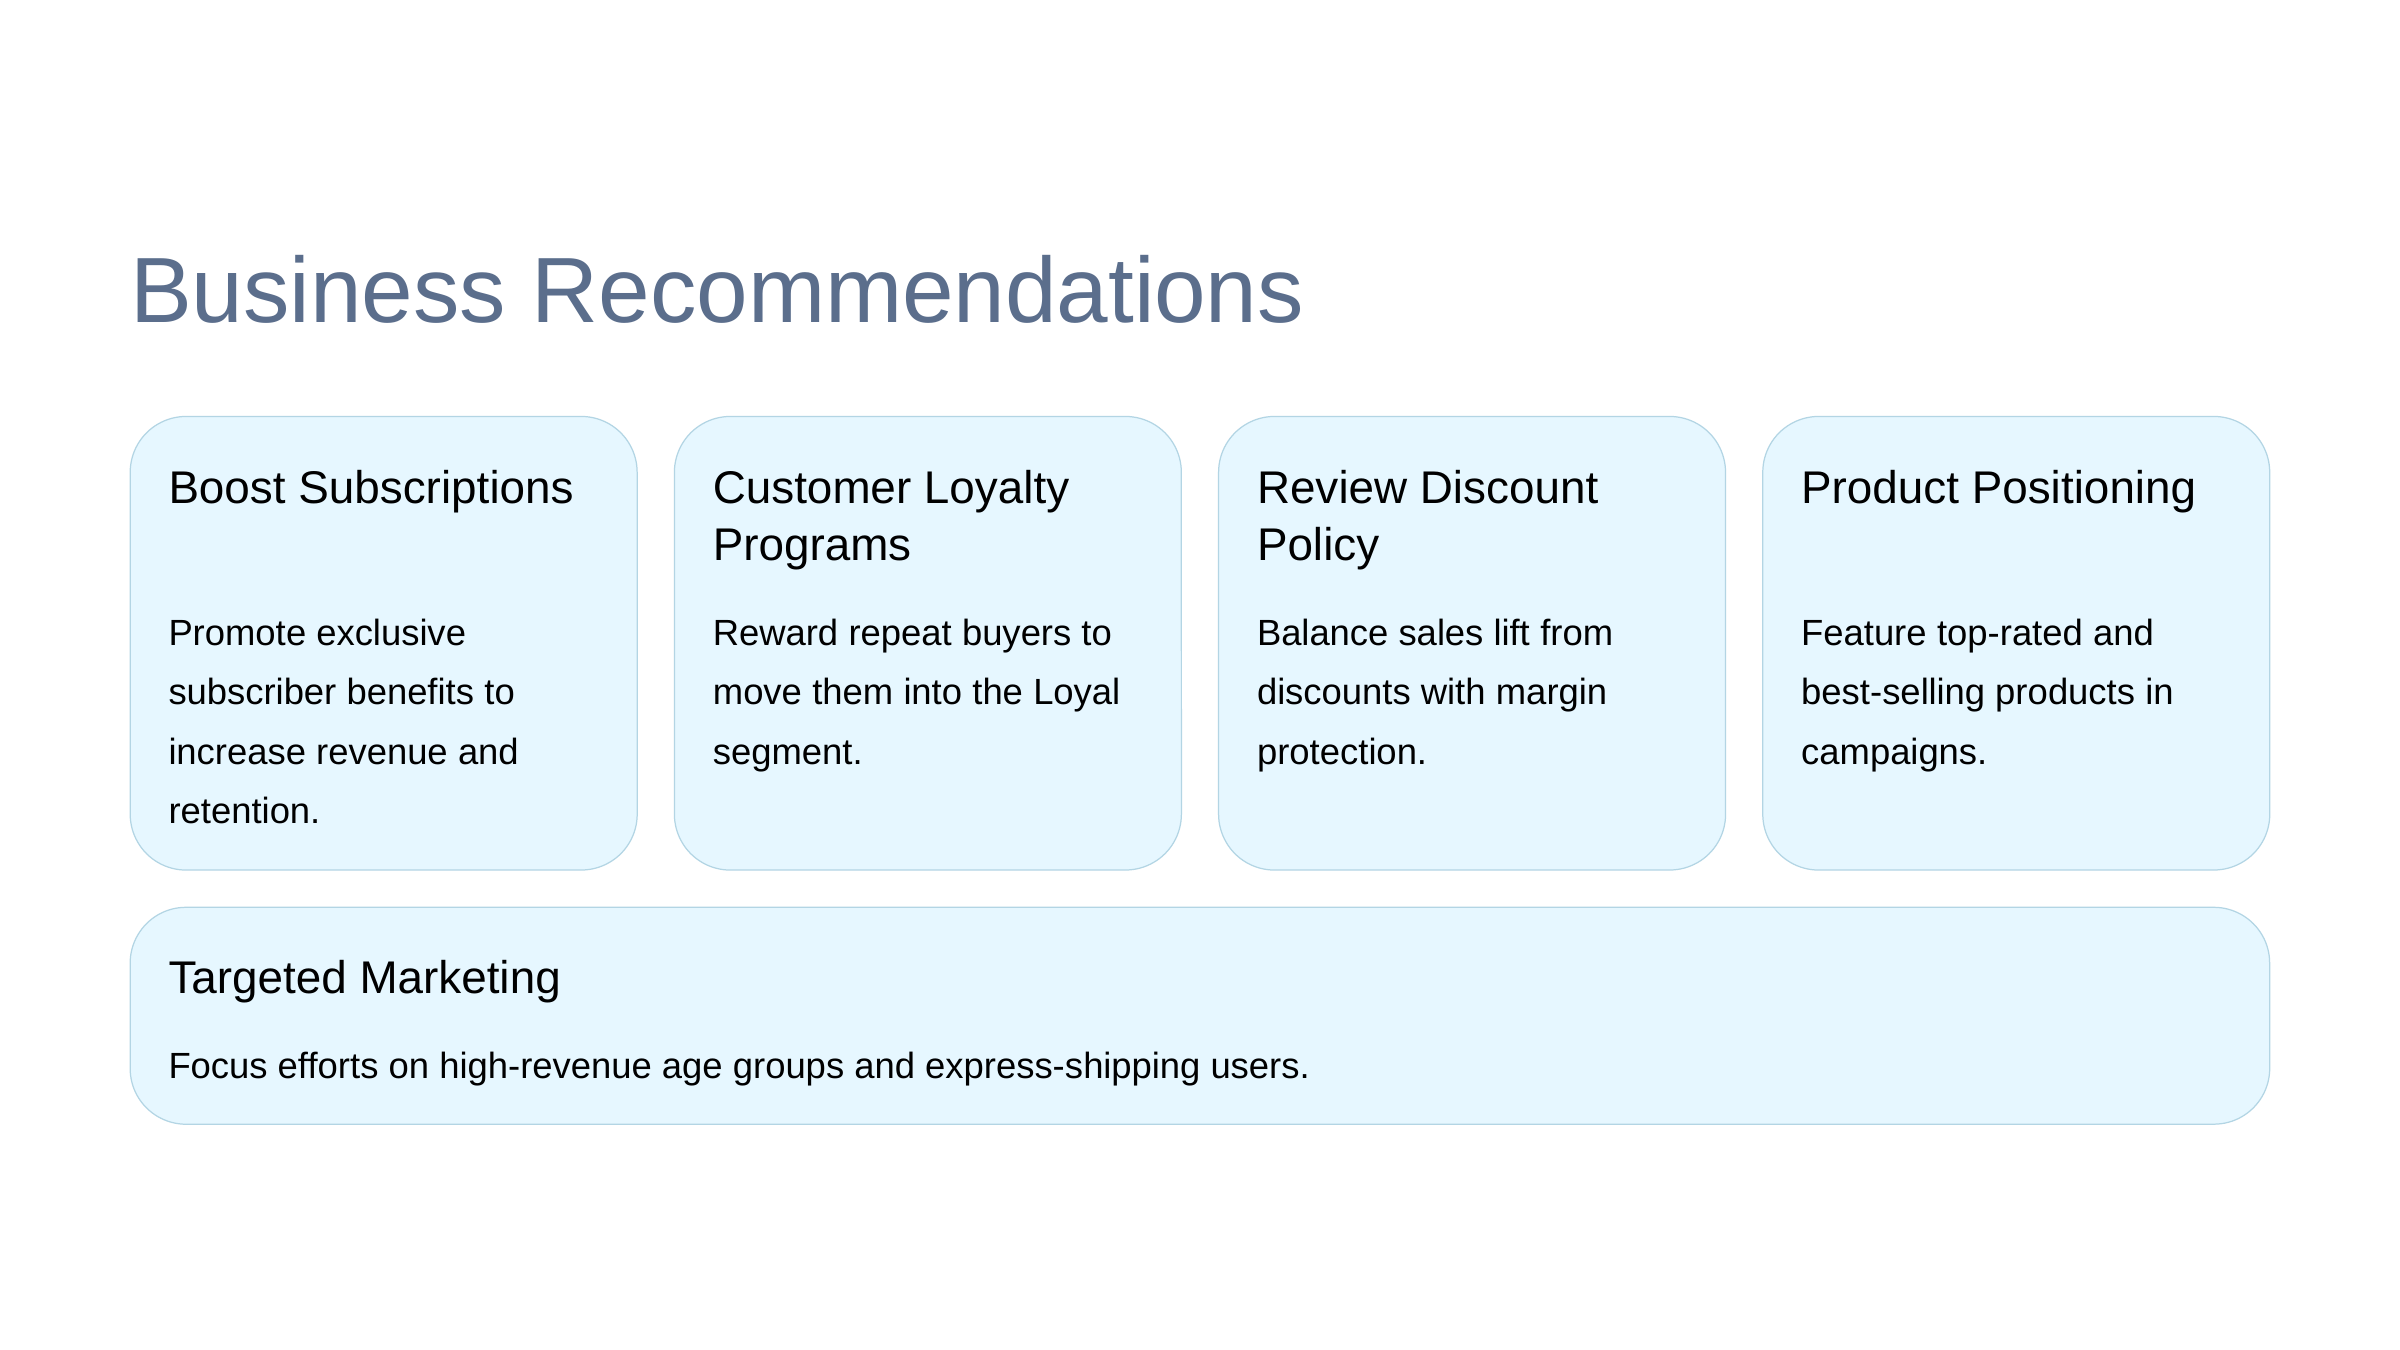

Business Recommendations

Boost Subscriptions
Customer Loyalty Programs
Review Discount Policy
Product Positioning
Promote exclusive subscriber benefits to increase revenue and retention.
Reward repeat buyers to move them into the Loyal segment.
Balance sales lift from discounts with margin protection.
Feature top-rated and best-selling products in campaigns.

Targeted Marketing
Focus efforts on high-revenue age groups and express-shipping users.